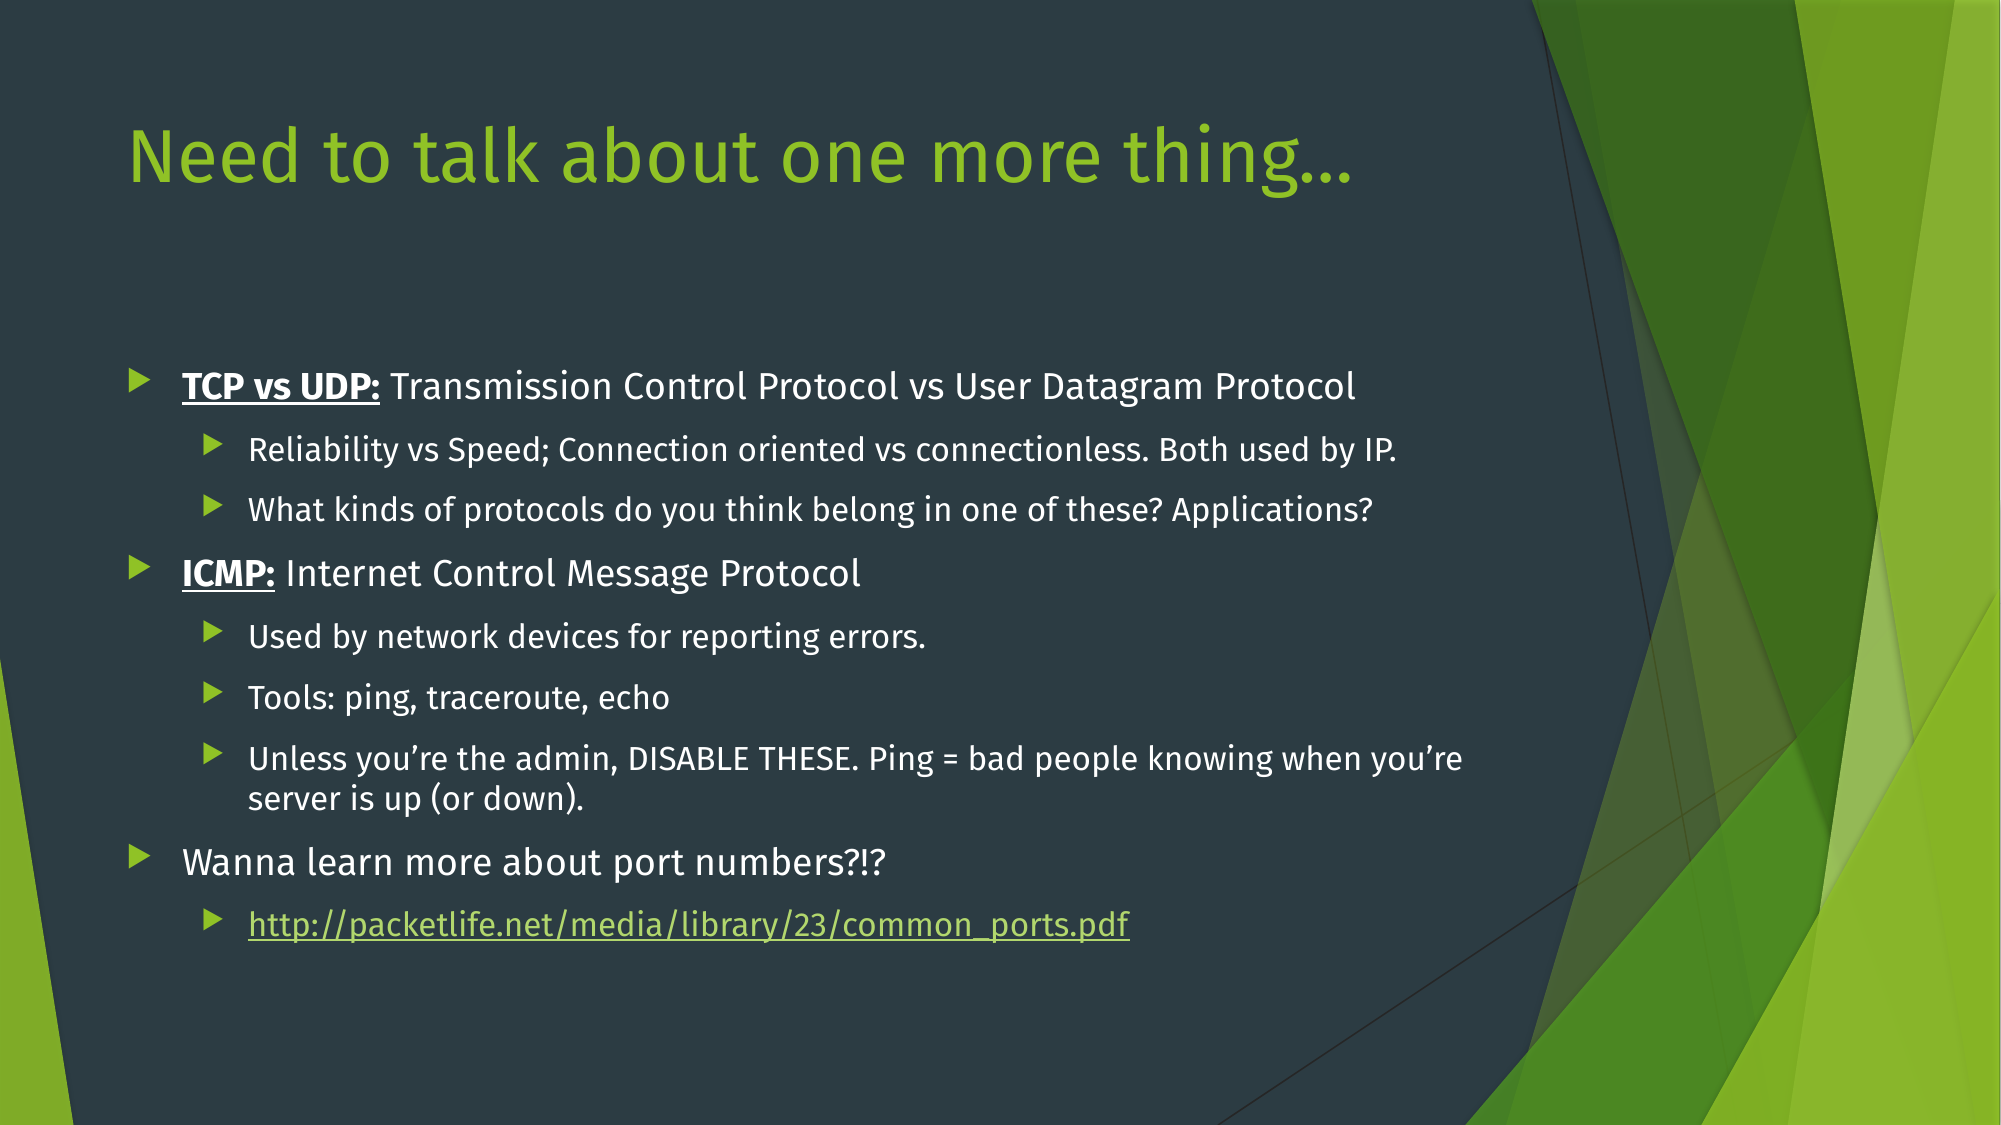

# Need to talk about one more thing…
TCP vs UDP: Transmission Control Protocol vs User Datagram Protocol
Reliability vs Speed; Connection oriented vs connectionless. Both used by IP.
What kinds of protocols do you think belong in one of these? Applications?
ICMP: Internet Control Message Protocol
Used by network devices for reporting errors.
Tools: ping, traceroute, echo
Unless you’re the admin, DISABLE THESE. Ping = bad people knowing when you’re server is up (or down).
Wanna learn more about port numbers?!?
http://packetlife.net/media/library/23/common_ports.pdf